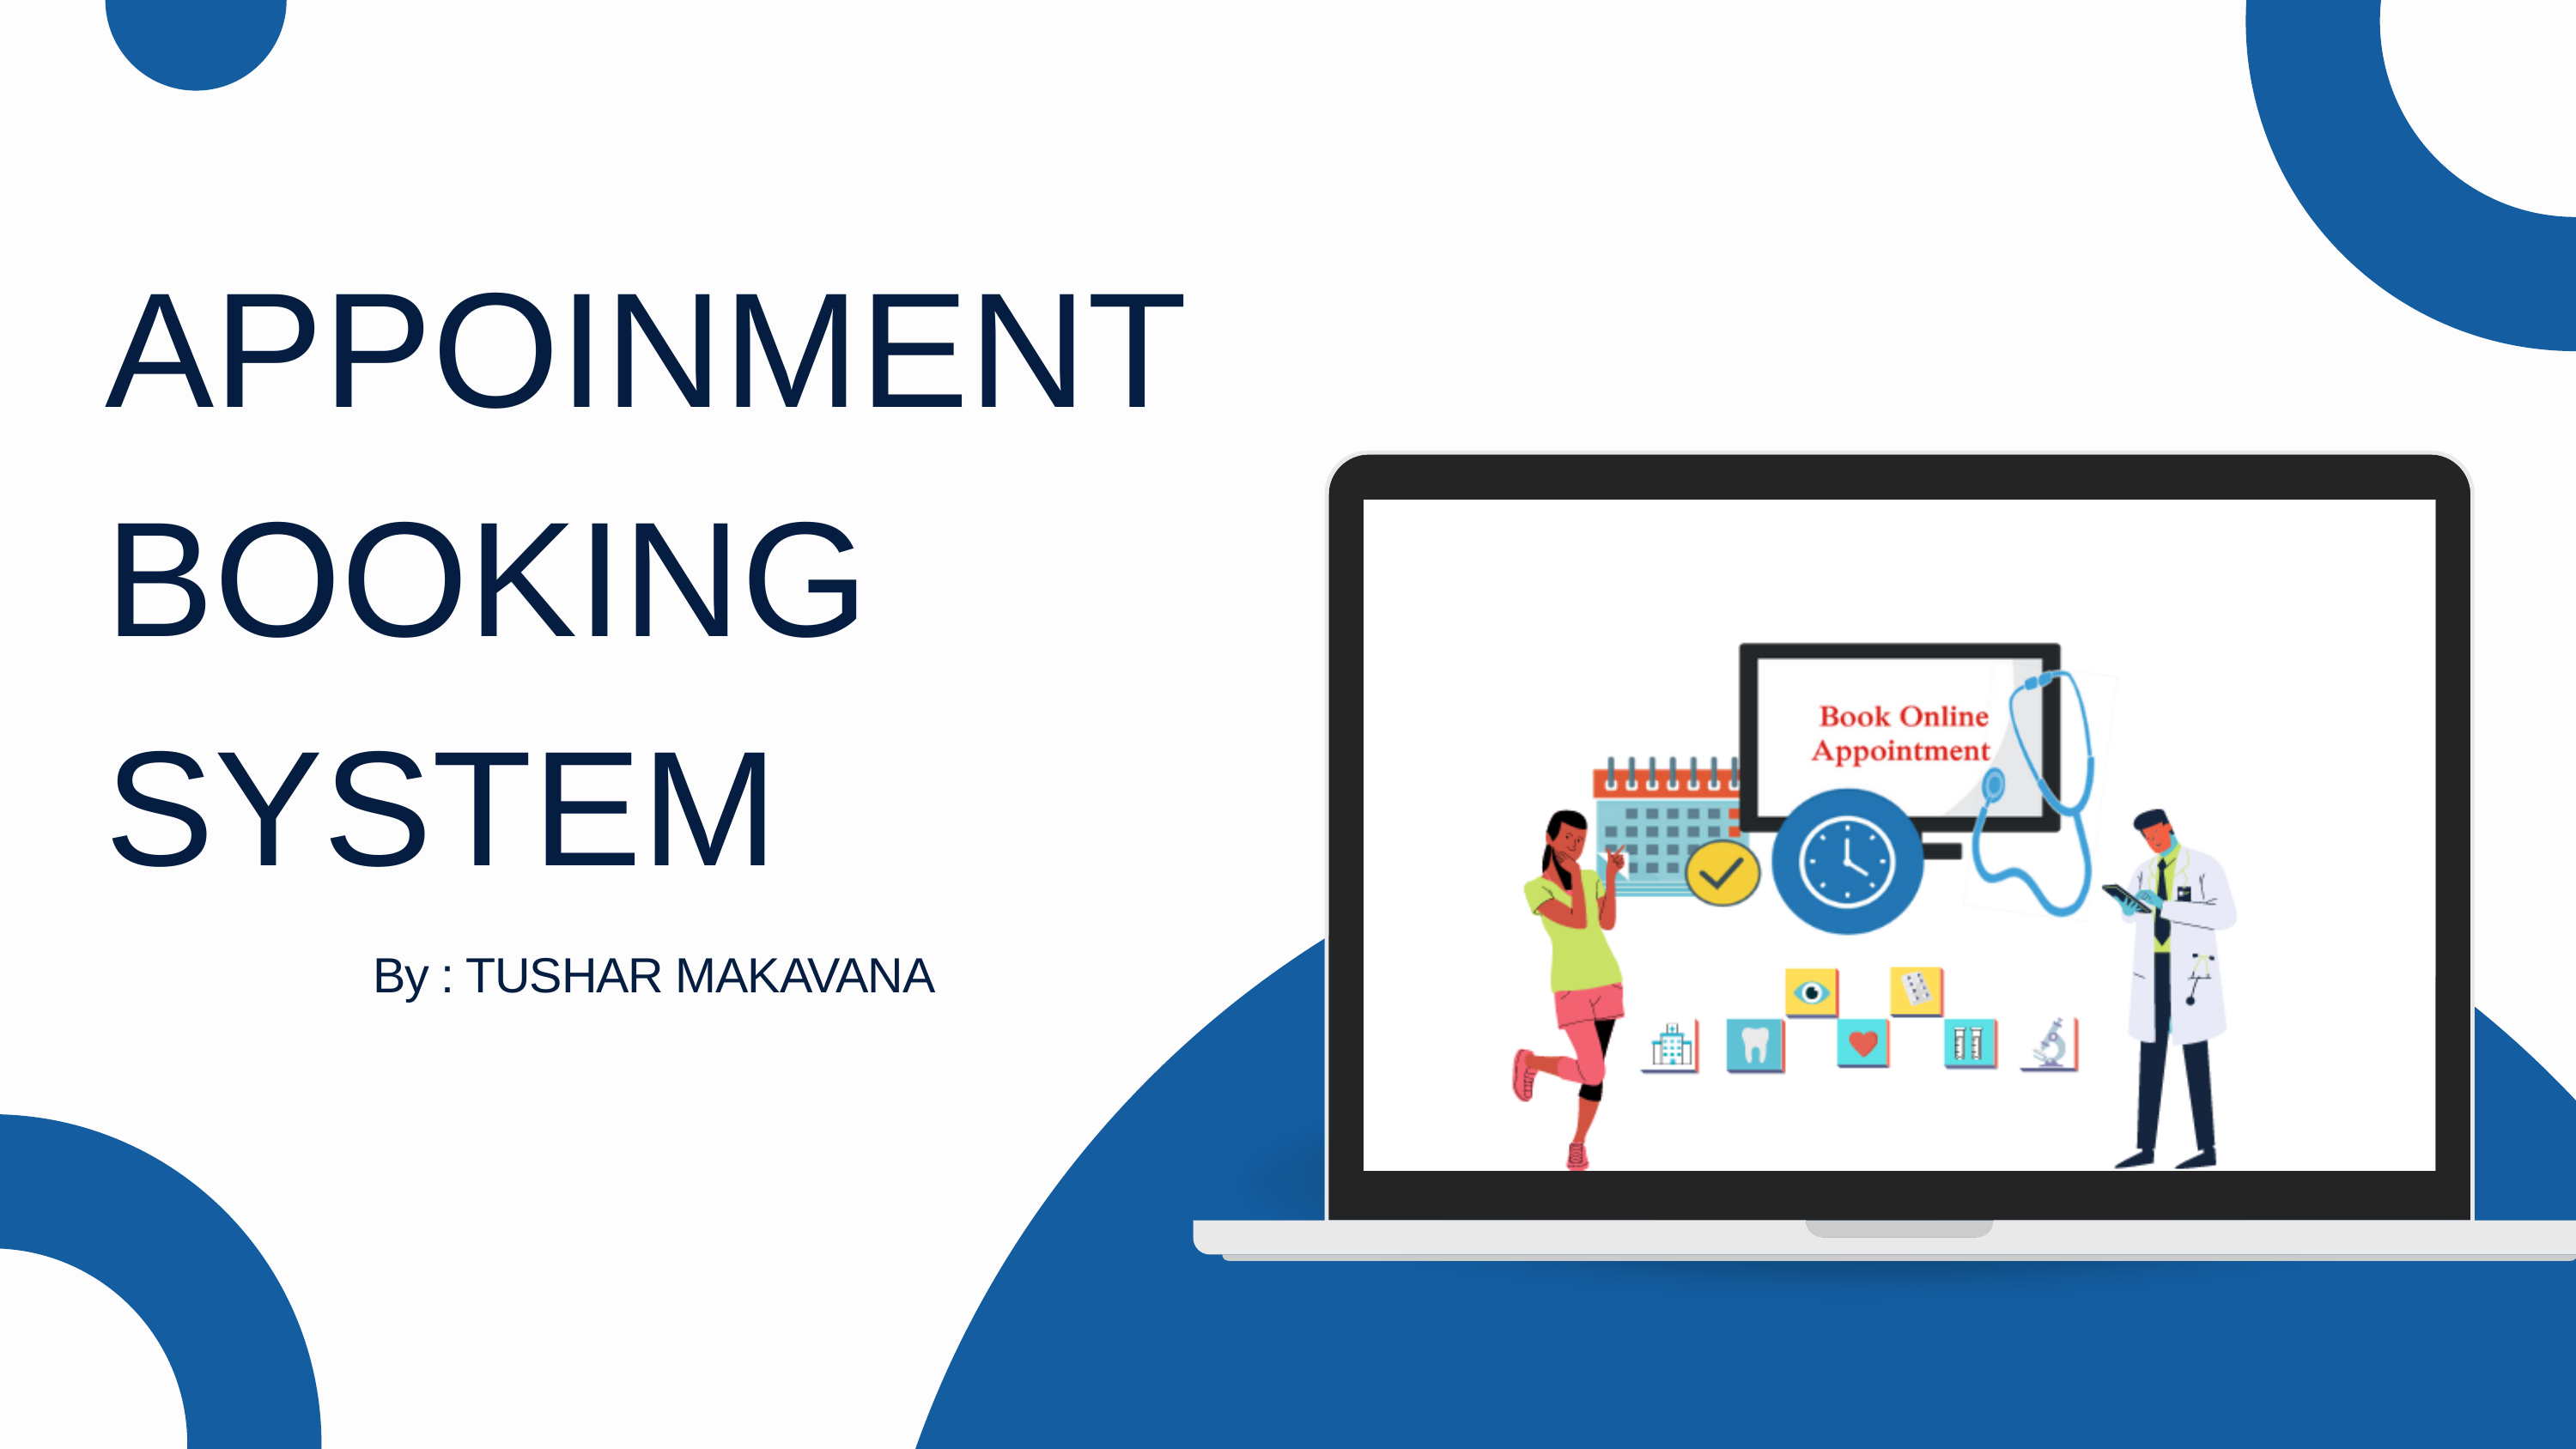

APPOINMENT BOOKING SYSTEM

By : TUSHAR MAKAVANA